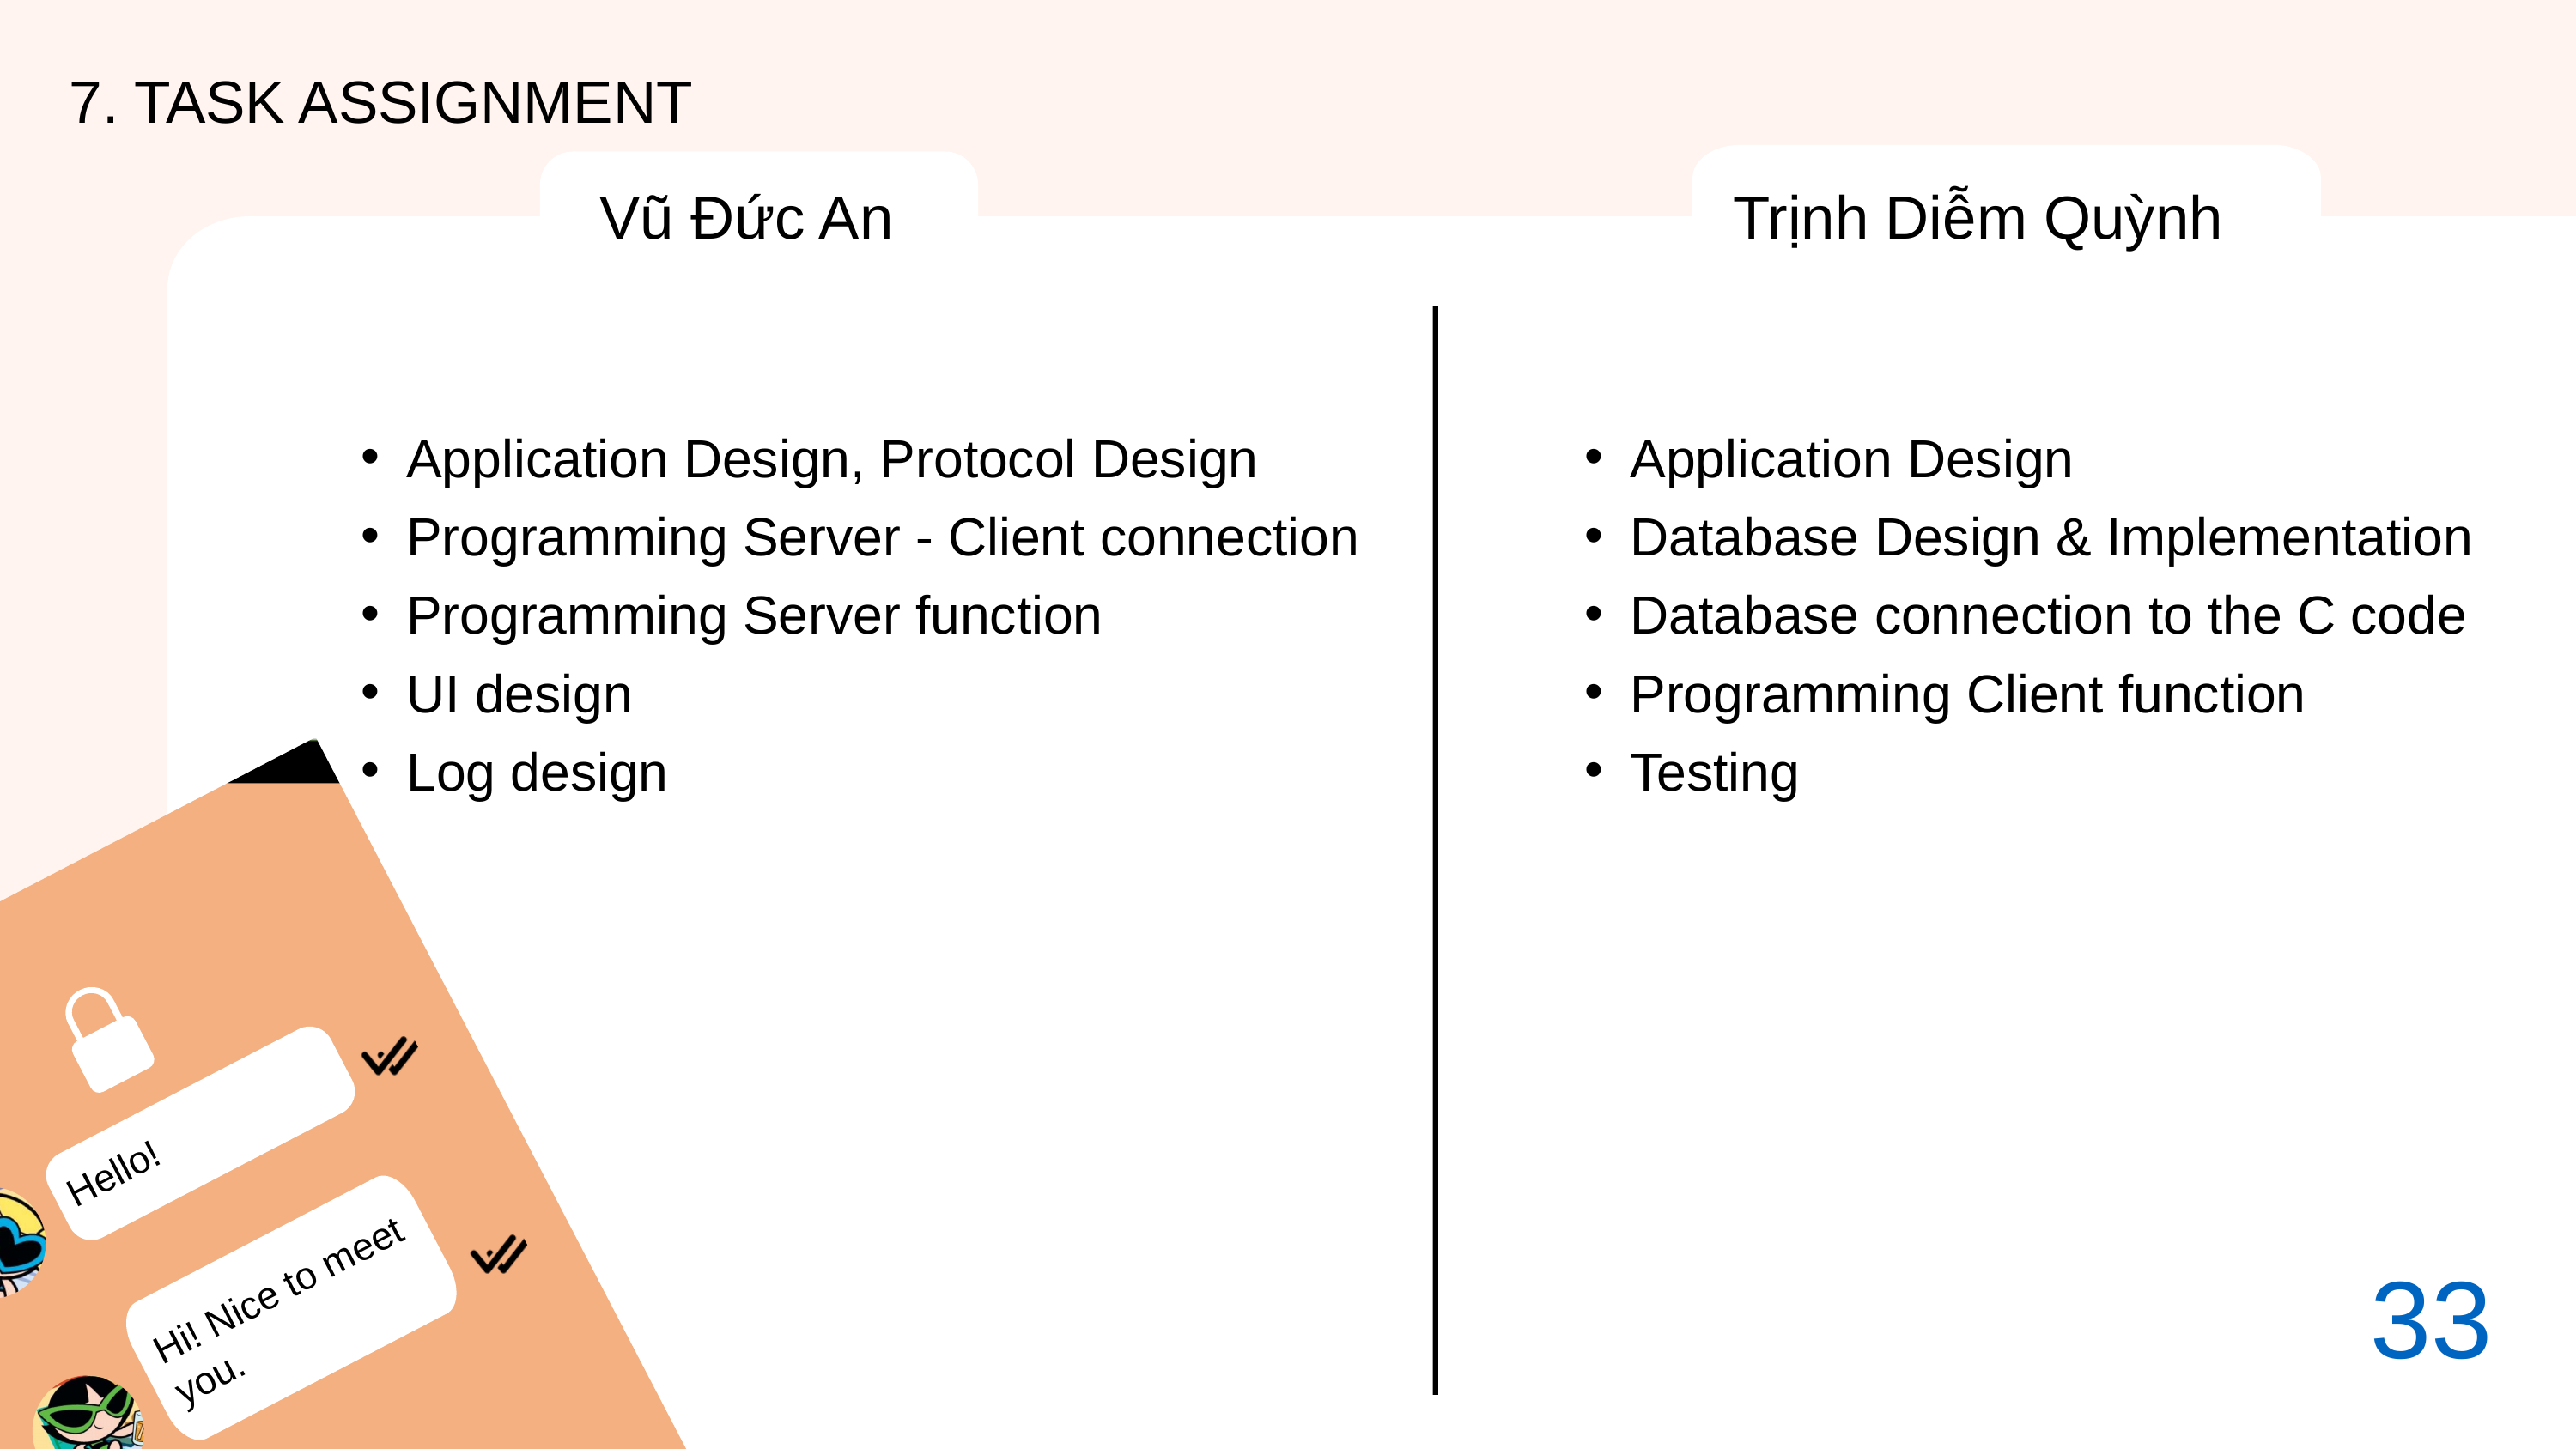

7. TASK ASSIGNMENT

Vũ Đức An
Trịnh Diễm Quỳnh

Application Design, Protocol Design
Programming Server - Client connection
Programming Server function
UI design
Log design
Application Design
Database Design & Implementation
Database connection to the C code
Programming Client function
Testing

Hello!

33.

Hi! Nice to meet you.